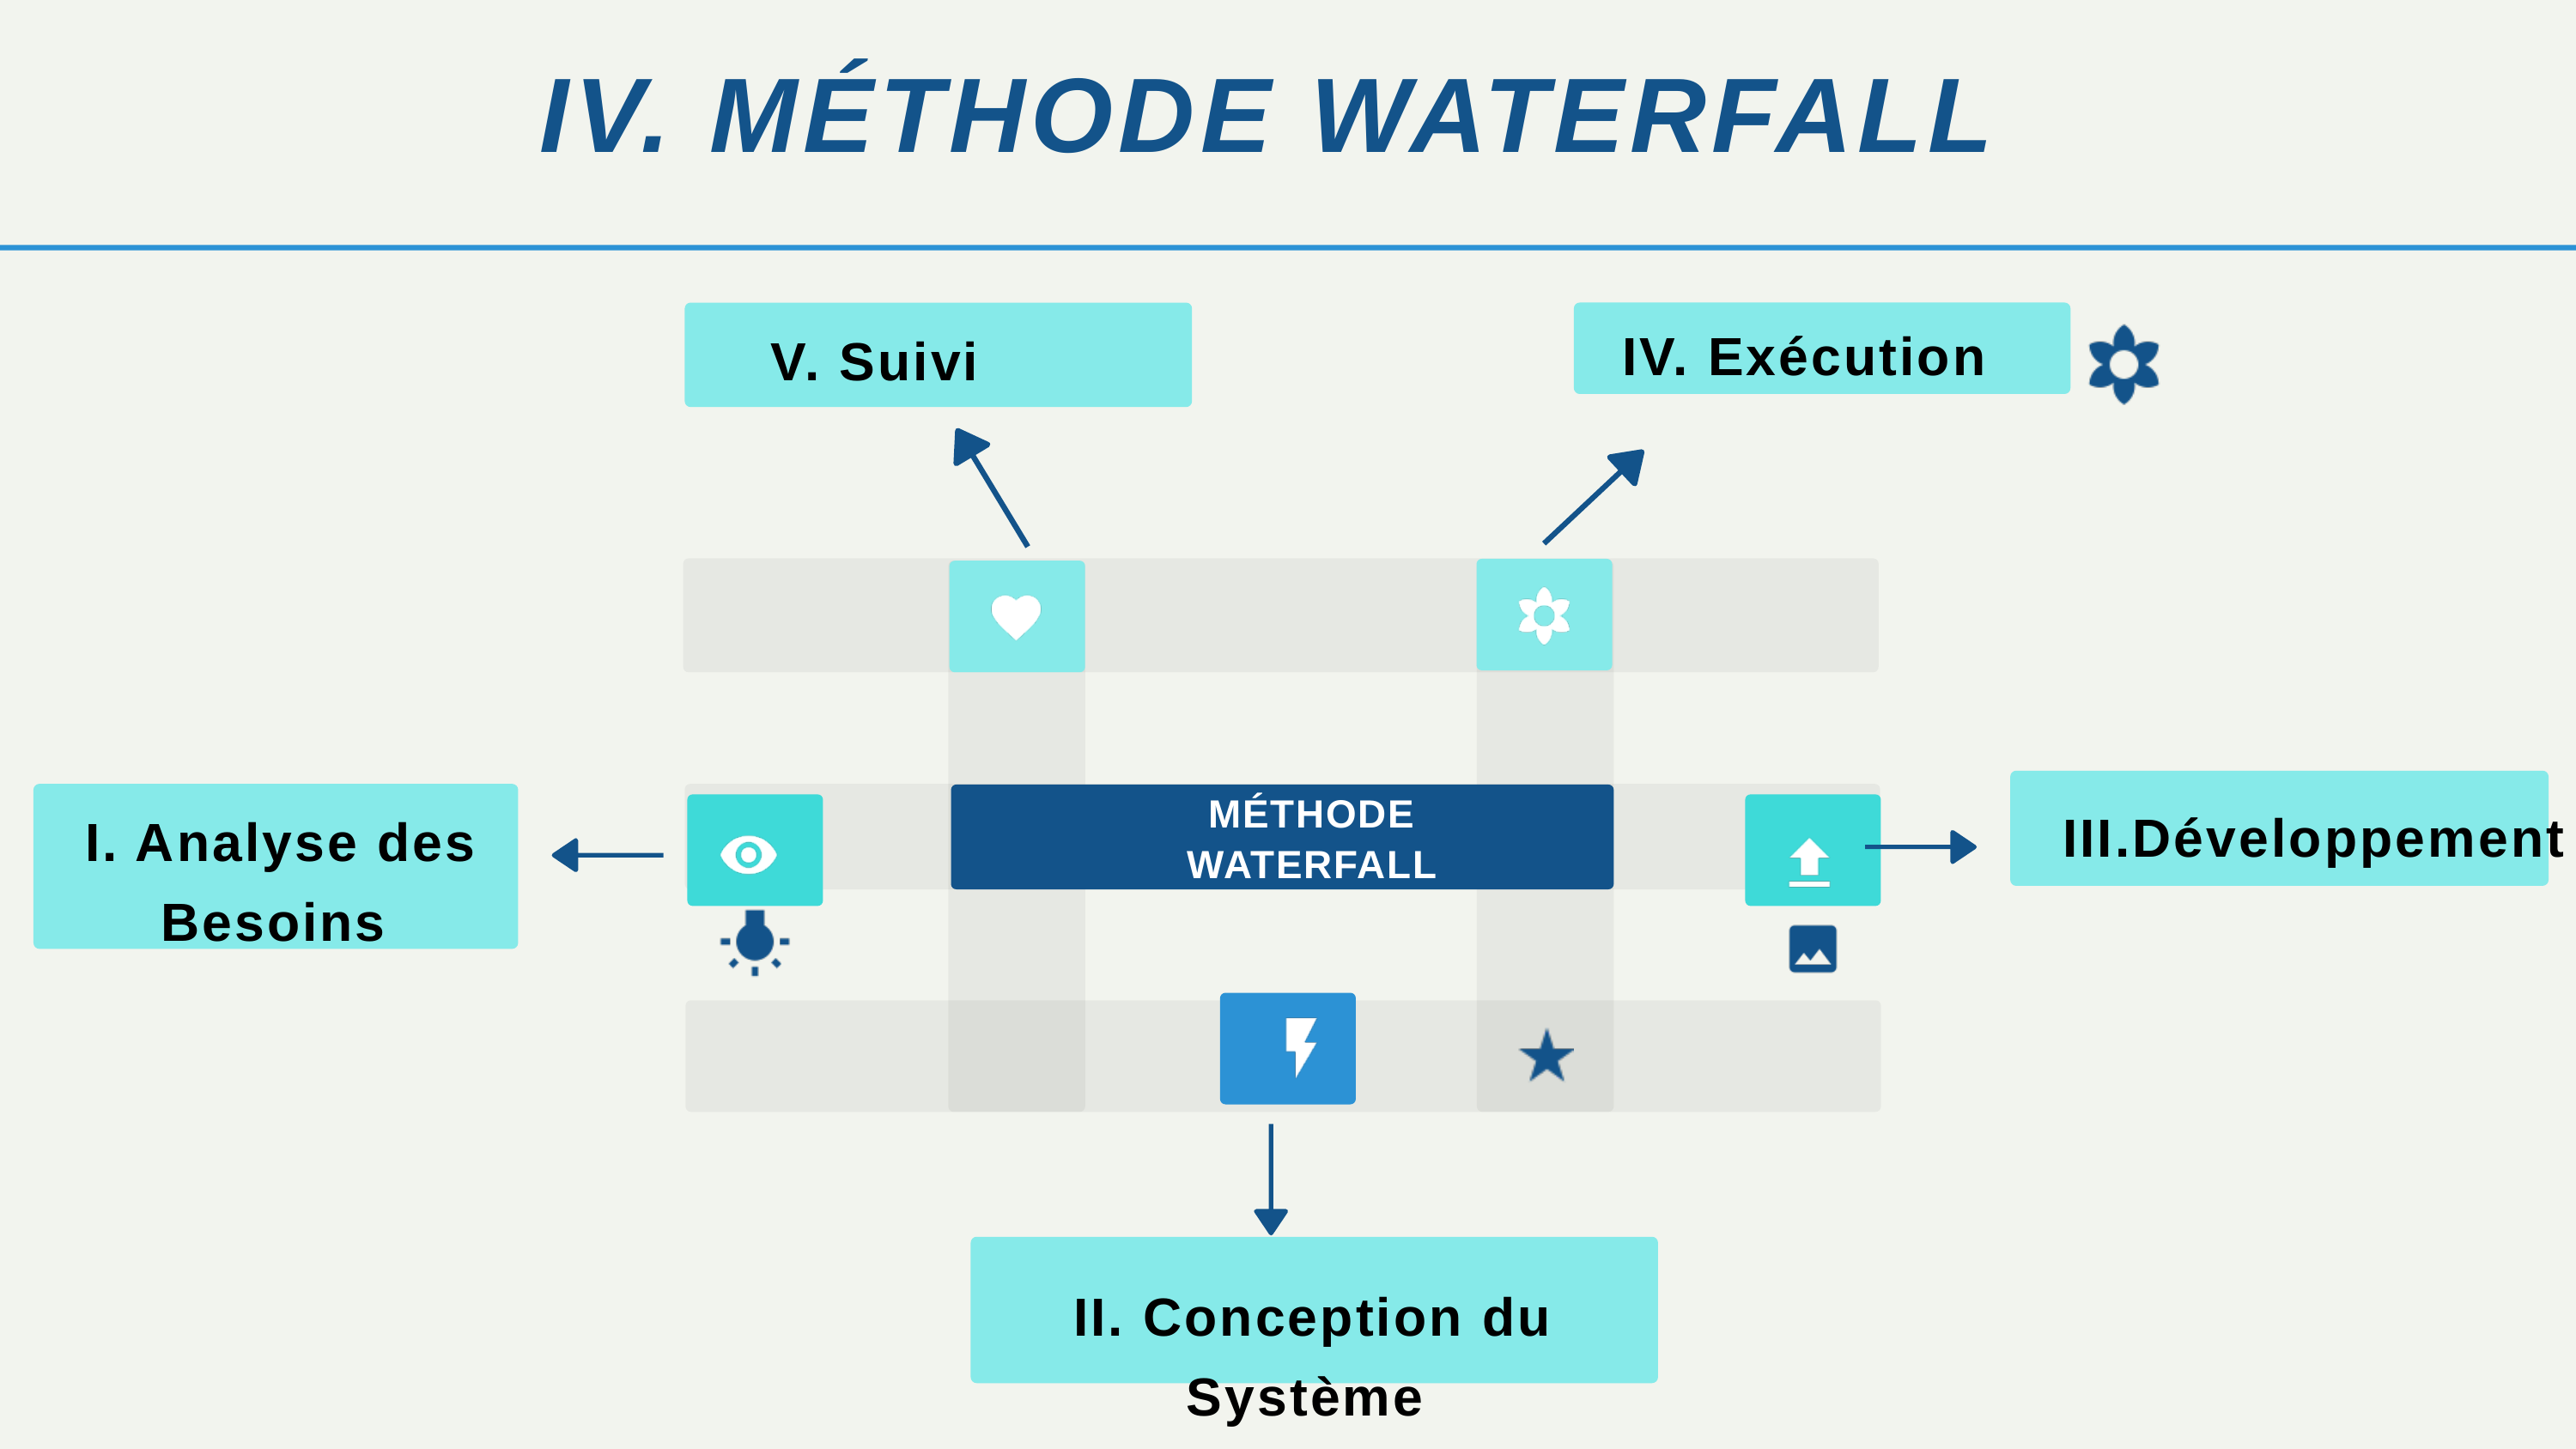

IV. MÉTHODE WATERFALL

IV. Exécution
V. Suivi

MÉTHODE WATERFALL
III.Développement
I. Analyse des Besoins

II. Conception du Système